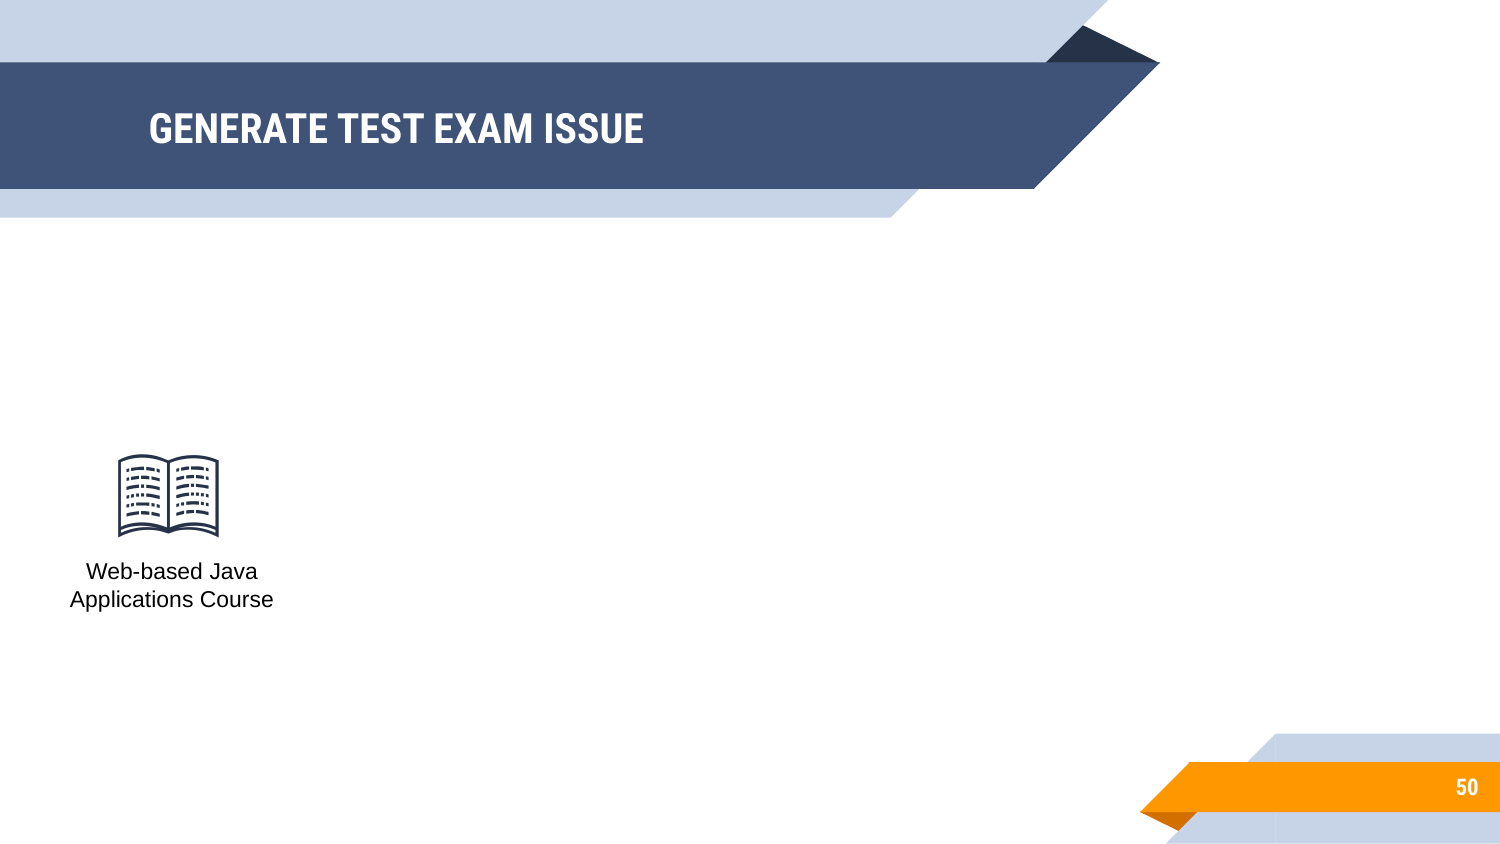

# GENERATE TEST EXAM ISSUE
📖
Web-based Java Applications Course
50